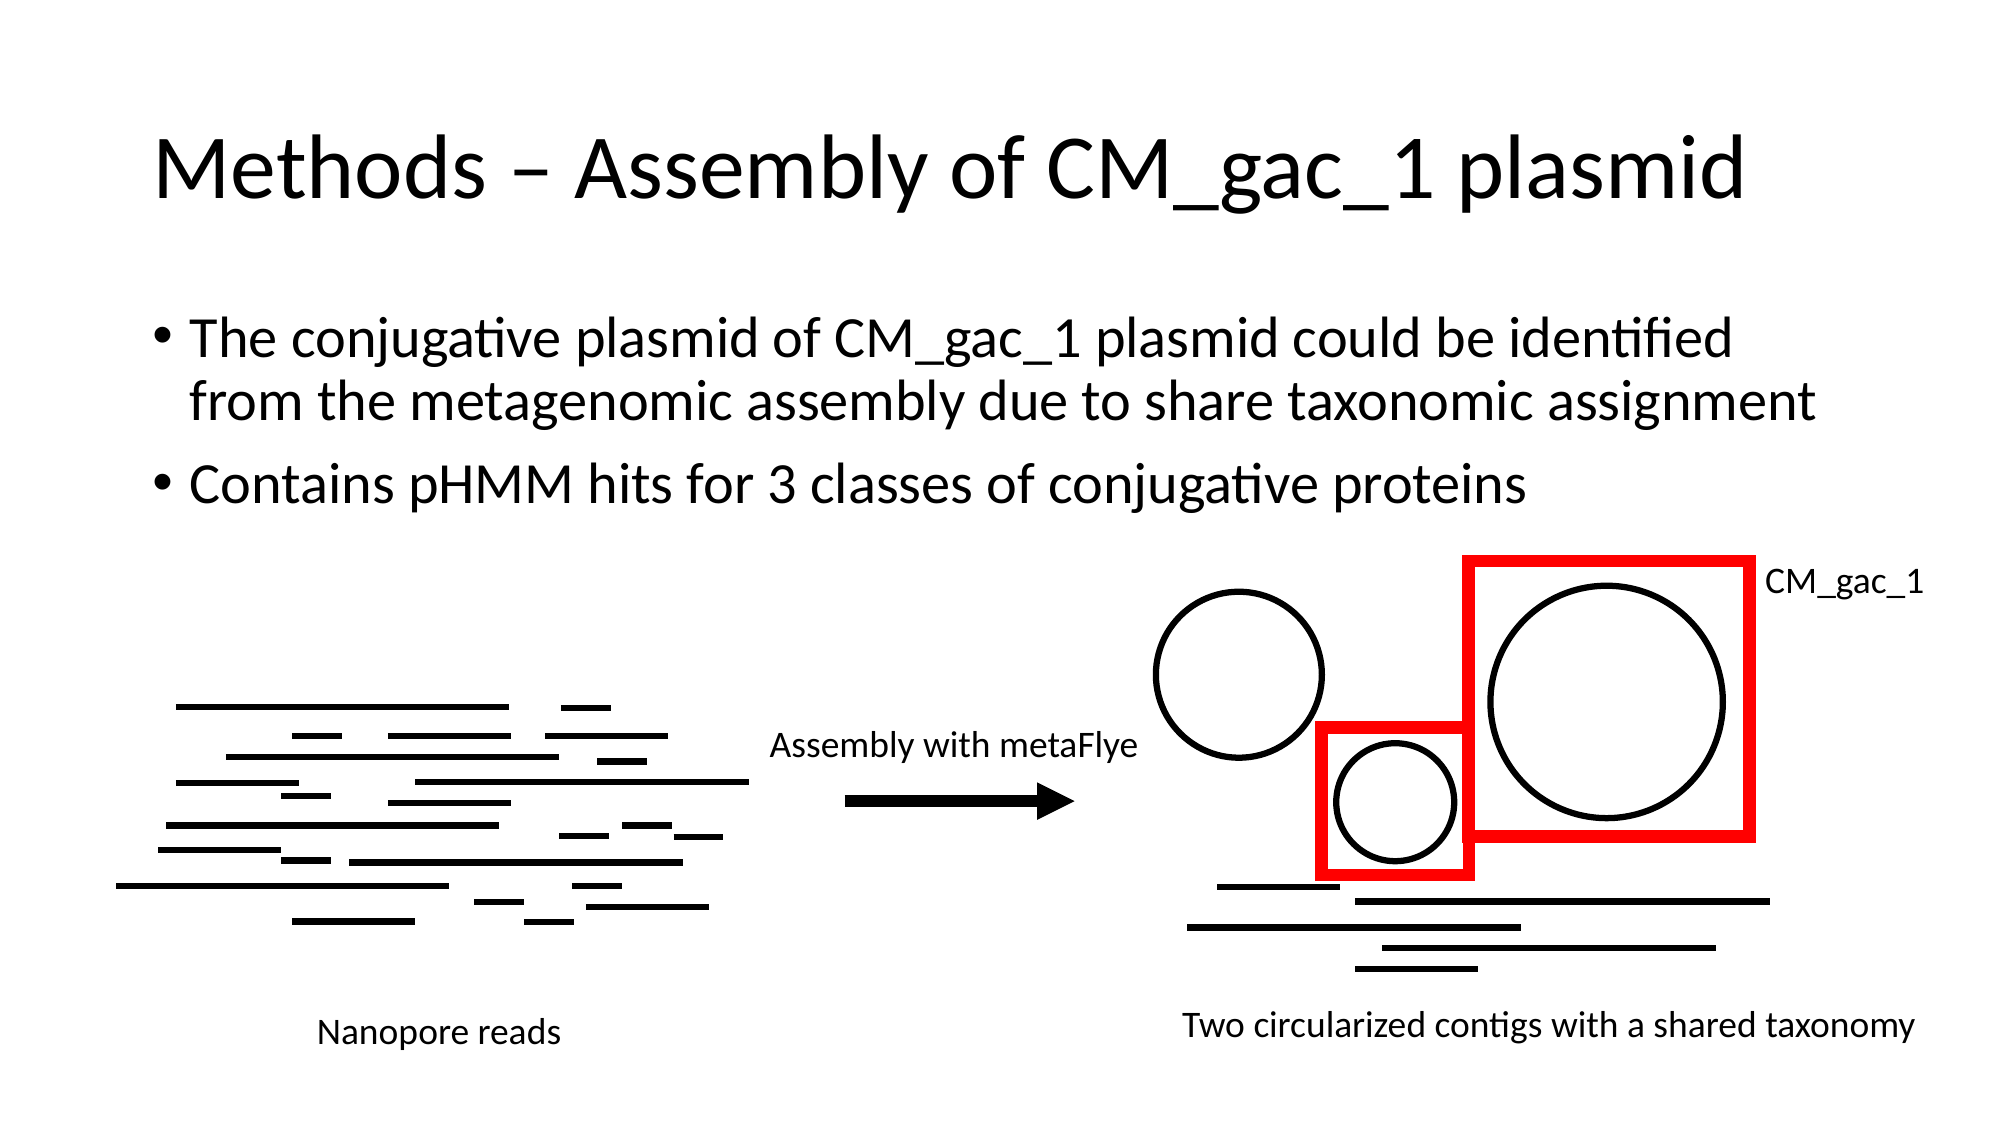

# Methods – Assembly of CM_gac_1 plasmid
The conjugative plasmid of CM_gac_1 plasmid could be identified from the metagenomic assembly due to share taxonomic assignment
Contains pHMM hits for 3 classes of conjugative proteins
CM_gac_1

Assembly with metaFlye

Two circularized contigs with a shared taxonomy
Nanopore reads